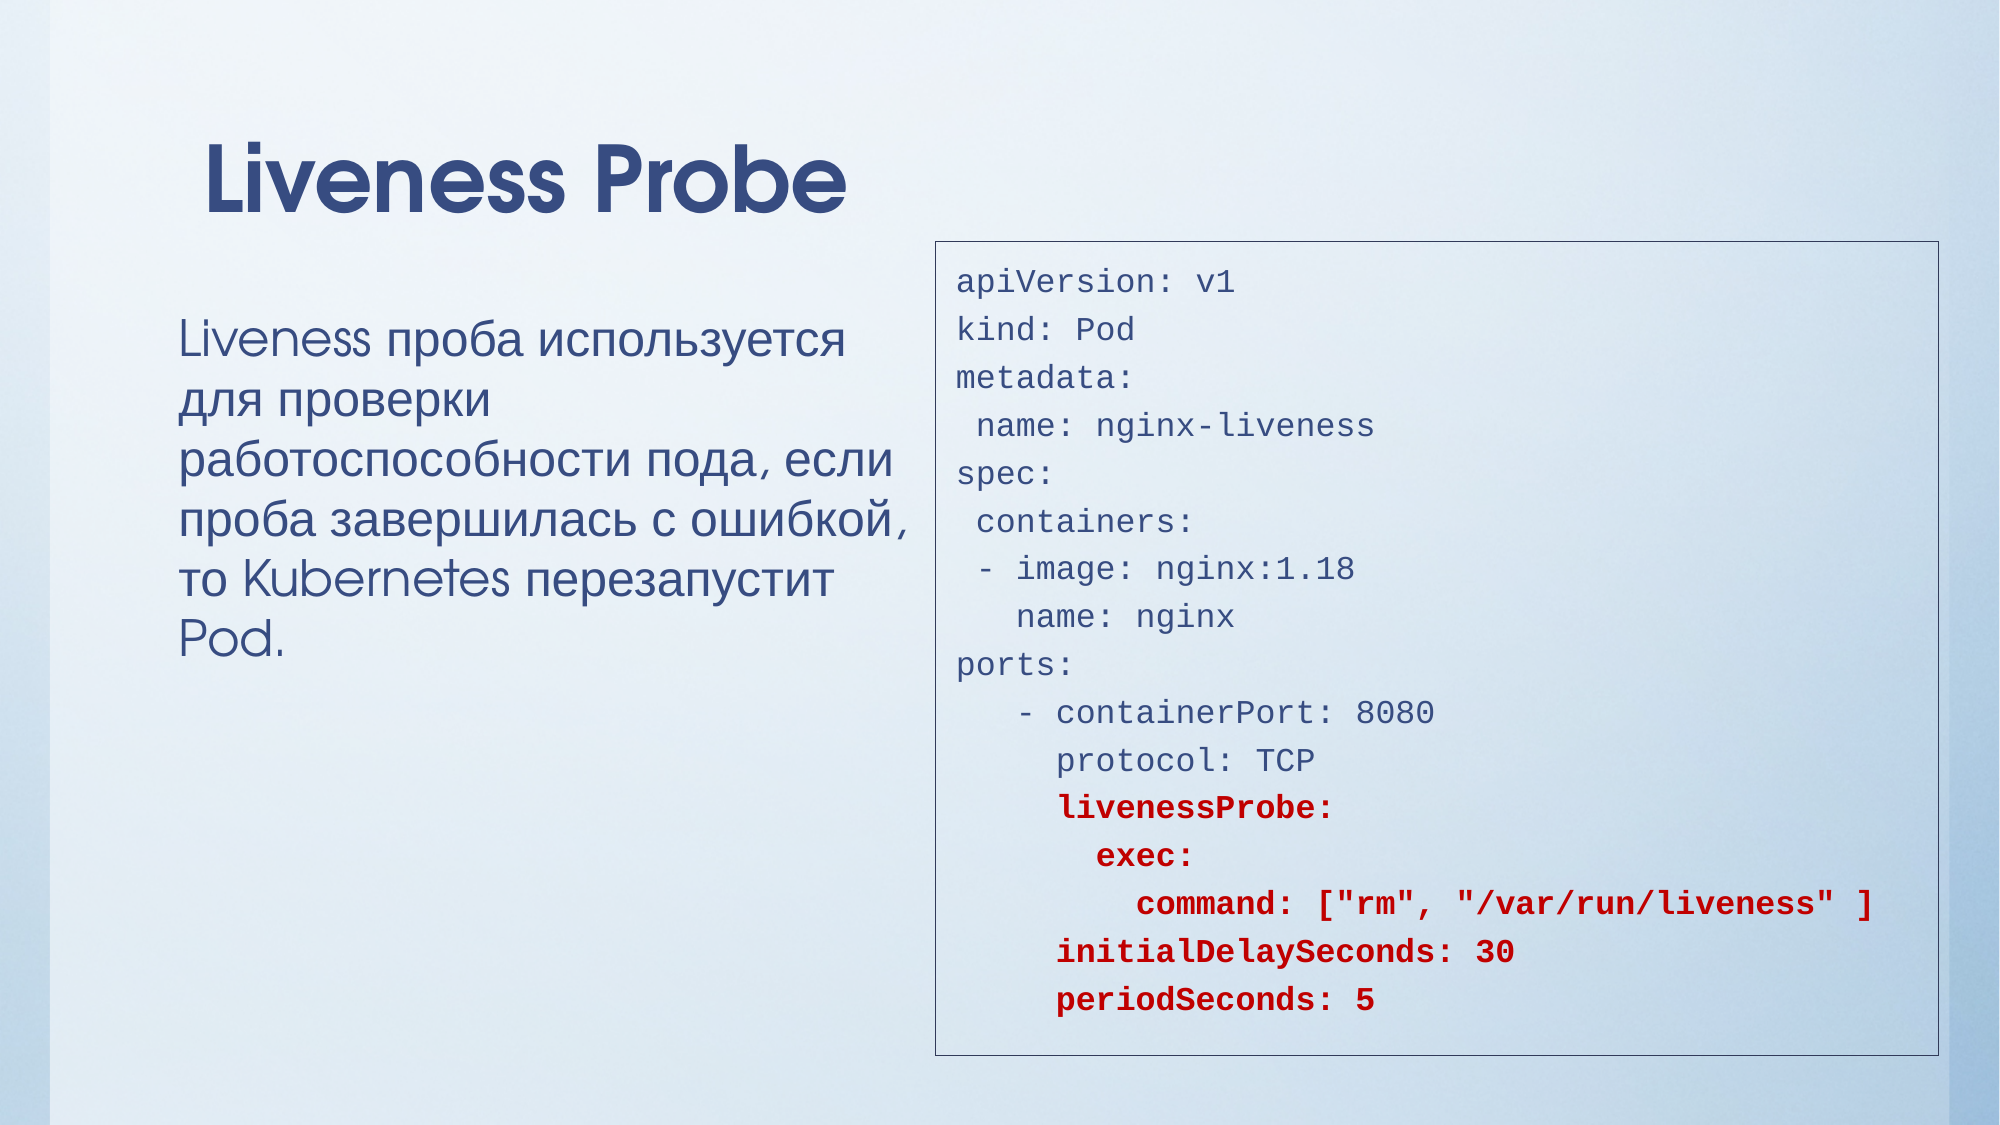

# Liveness Probe
apiVersion: v1
kind: Pod
metadata:
 name: nginx-liveness
spec:
 containers:
 - image: nginx:1.18
   name: nginx
ports:
   - containerPort: 8080
     protocol: TCP
     livenessProbe:
       exec:
         command: ["rm", "/var/run/liveness" ]
     initialDelaySeconds: 30
     periodSeconds: 5
Liveness проба используется для проверки работоспособности пода, если проба завершилась с ошибкой, то Kubernetes перезапустит Pod.